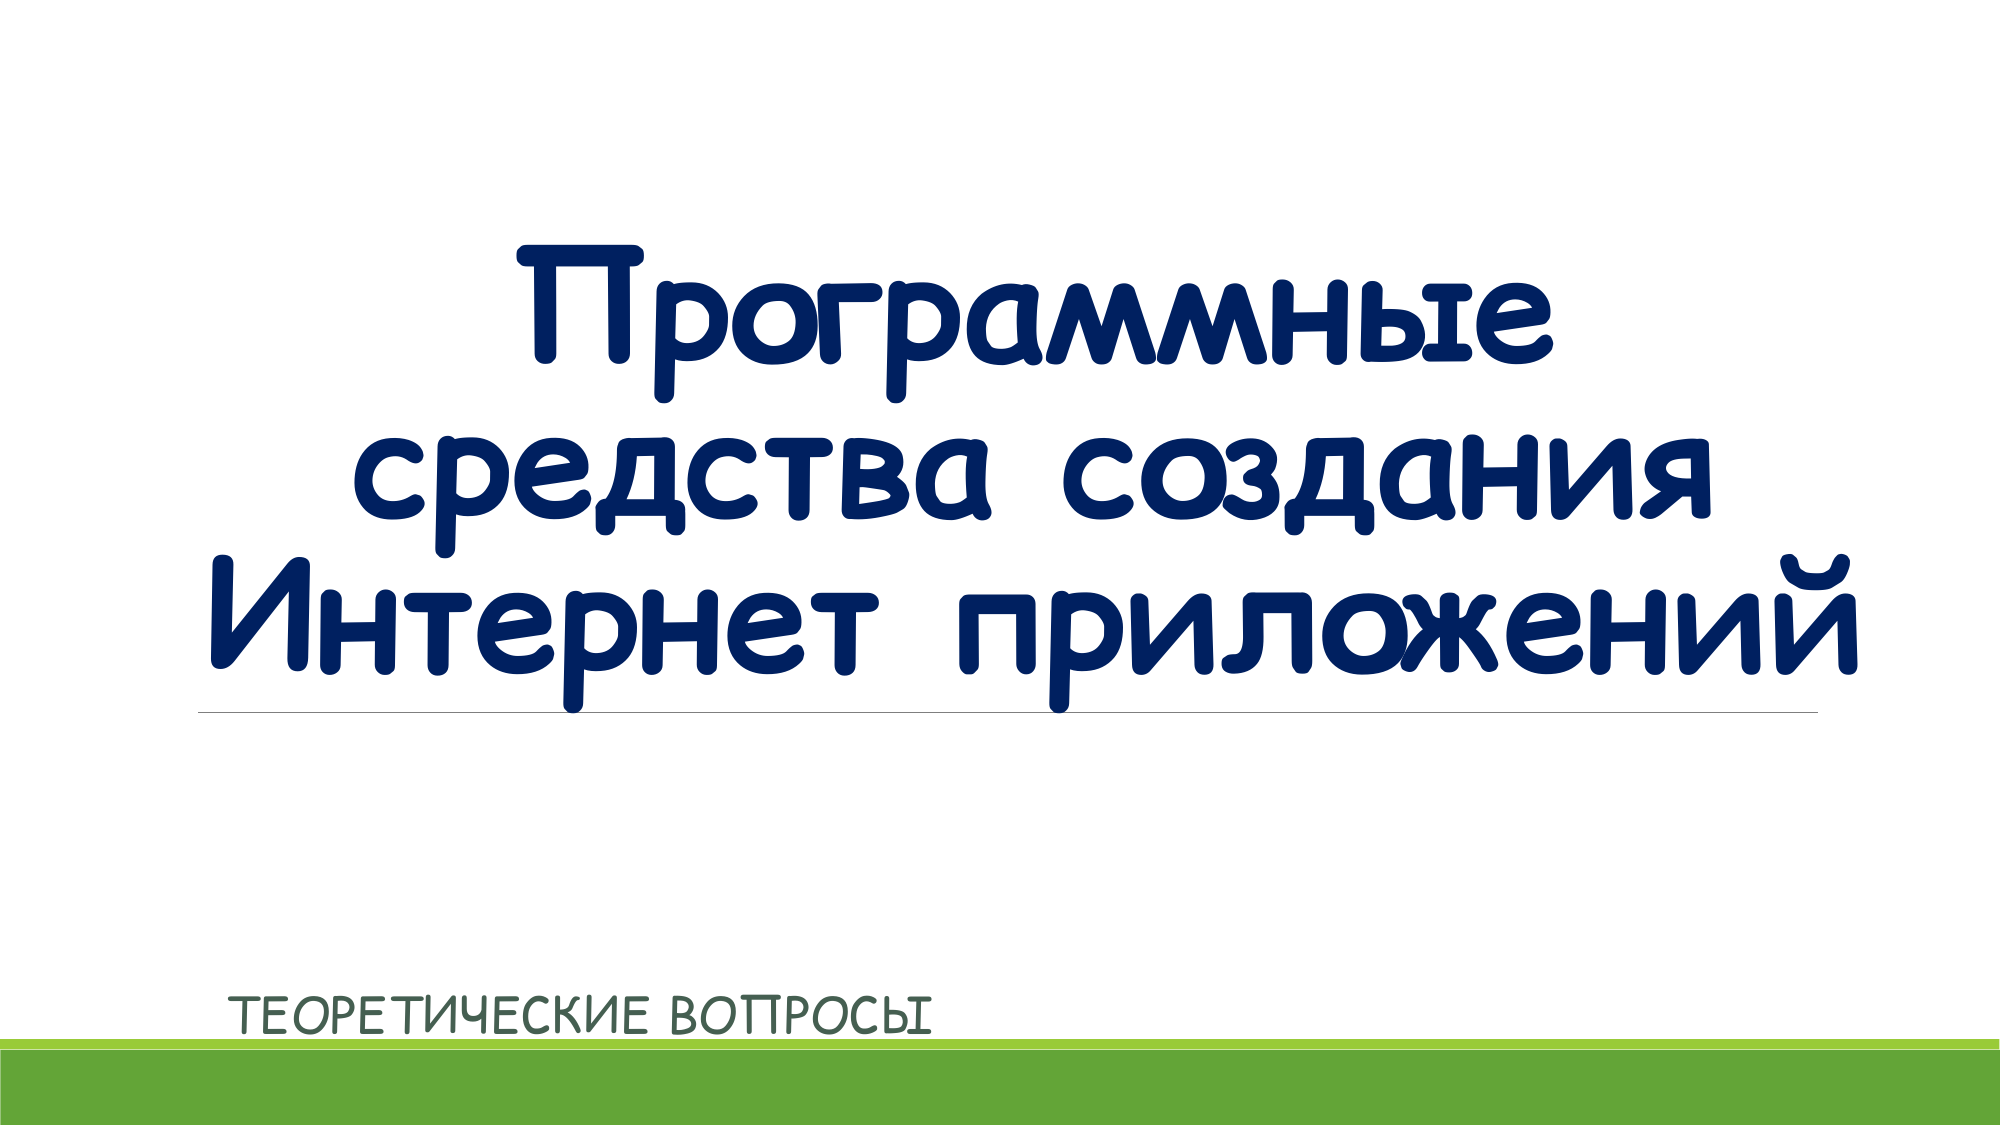

# Программные средства создания Интернет приложений
ТЕОРЕТИЧЕСКИЕ ВОПРОСЫ